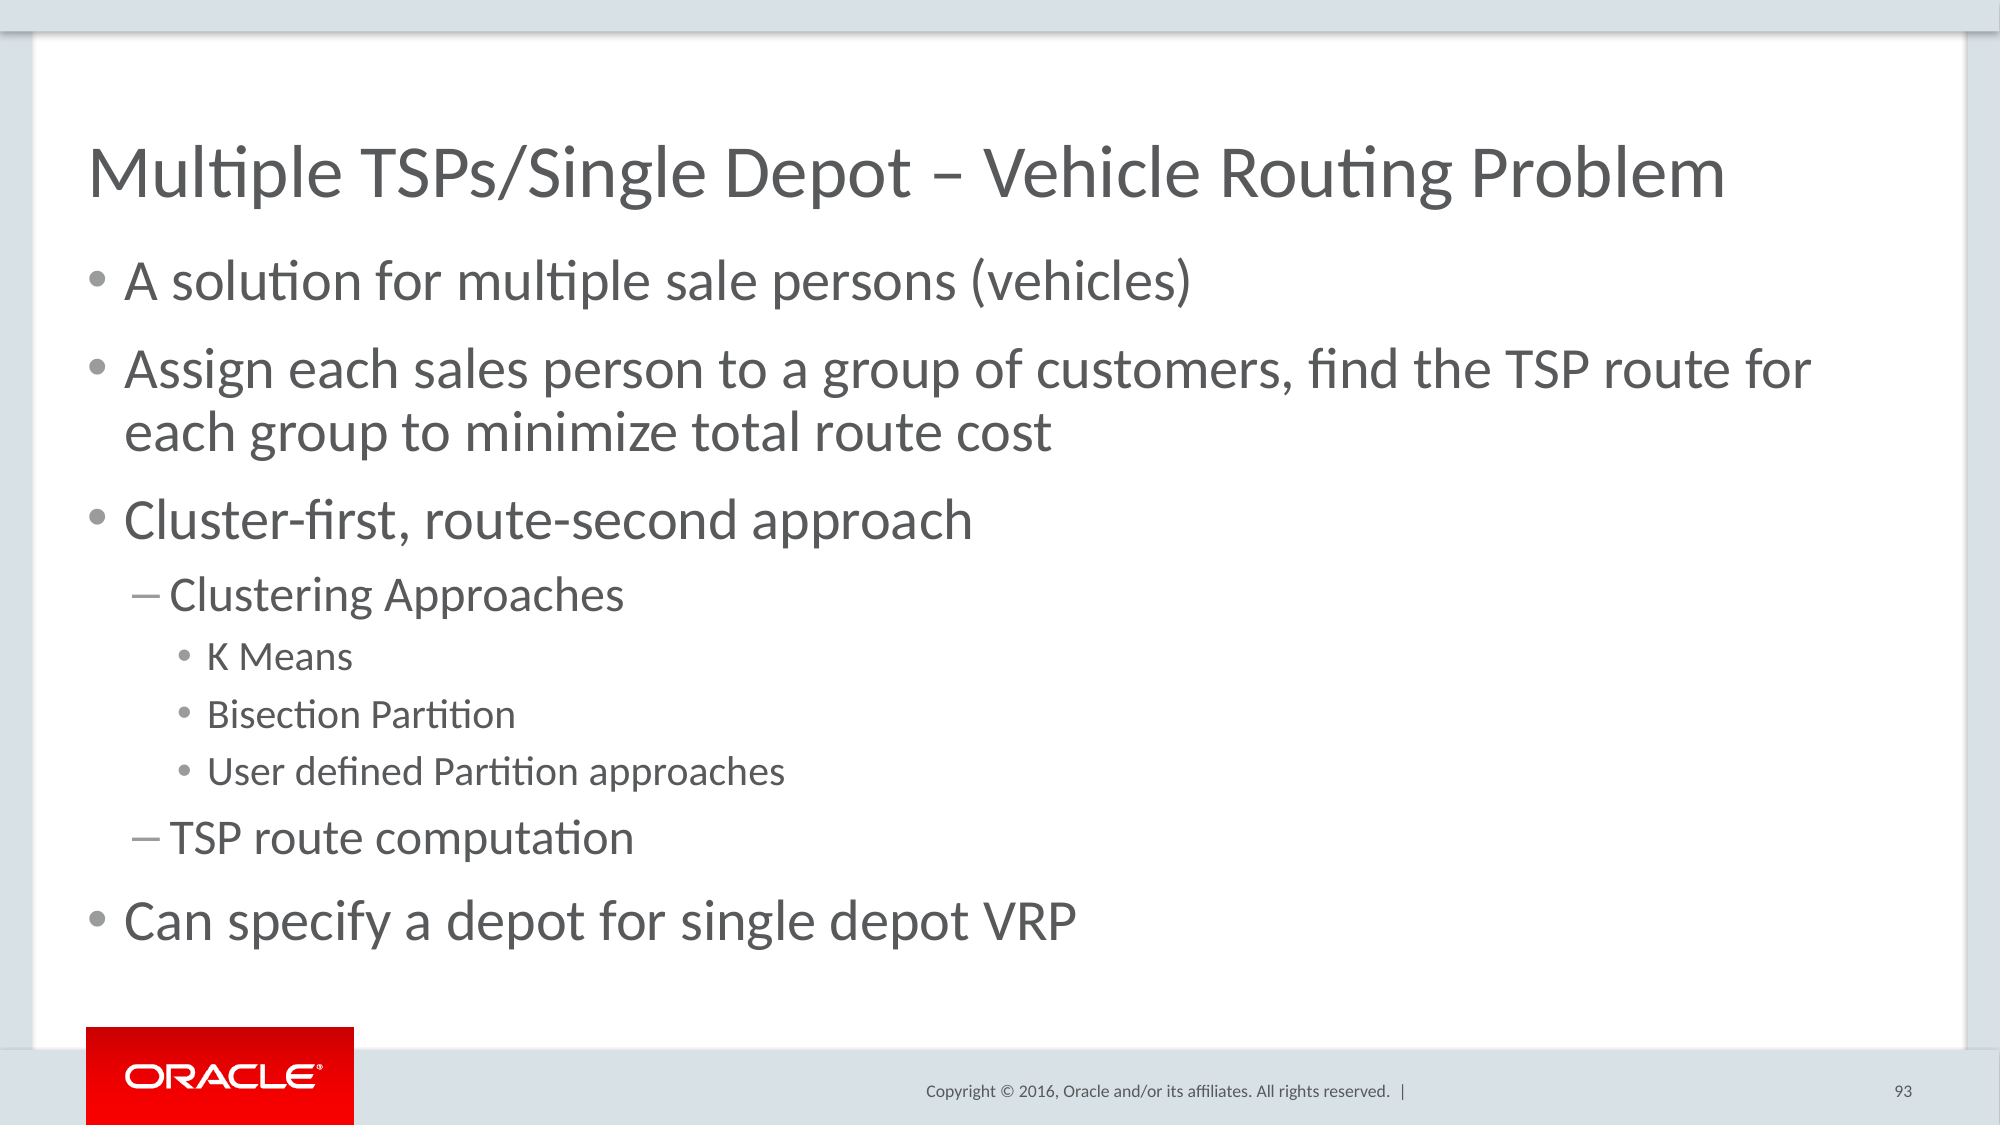

# Multiple TSPs/Single Depot – Vehicle Routing Problem
A solution for multiple sale persons (vehicles)
Assign each sales person to a group of customers, find the TSP route for each group to minimize total route cost
Cluster-first, route-second approach
Clustering Approaches
K Means
Bisection Partition
User defined Partition approaches
TSP route computation
Can specify a depot for single depot VRP

93